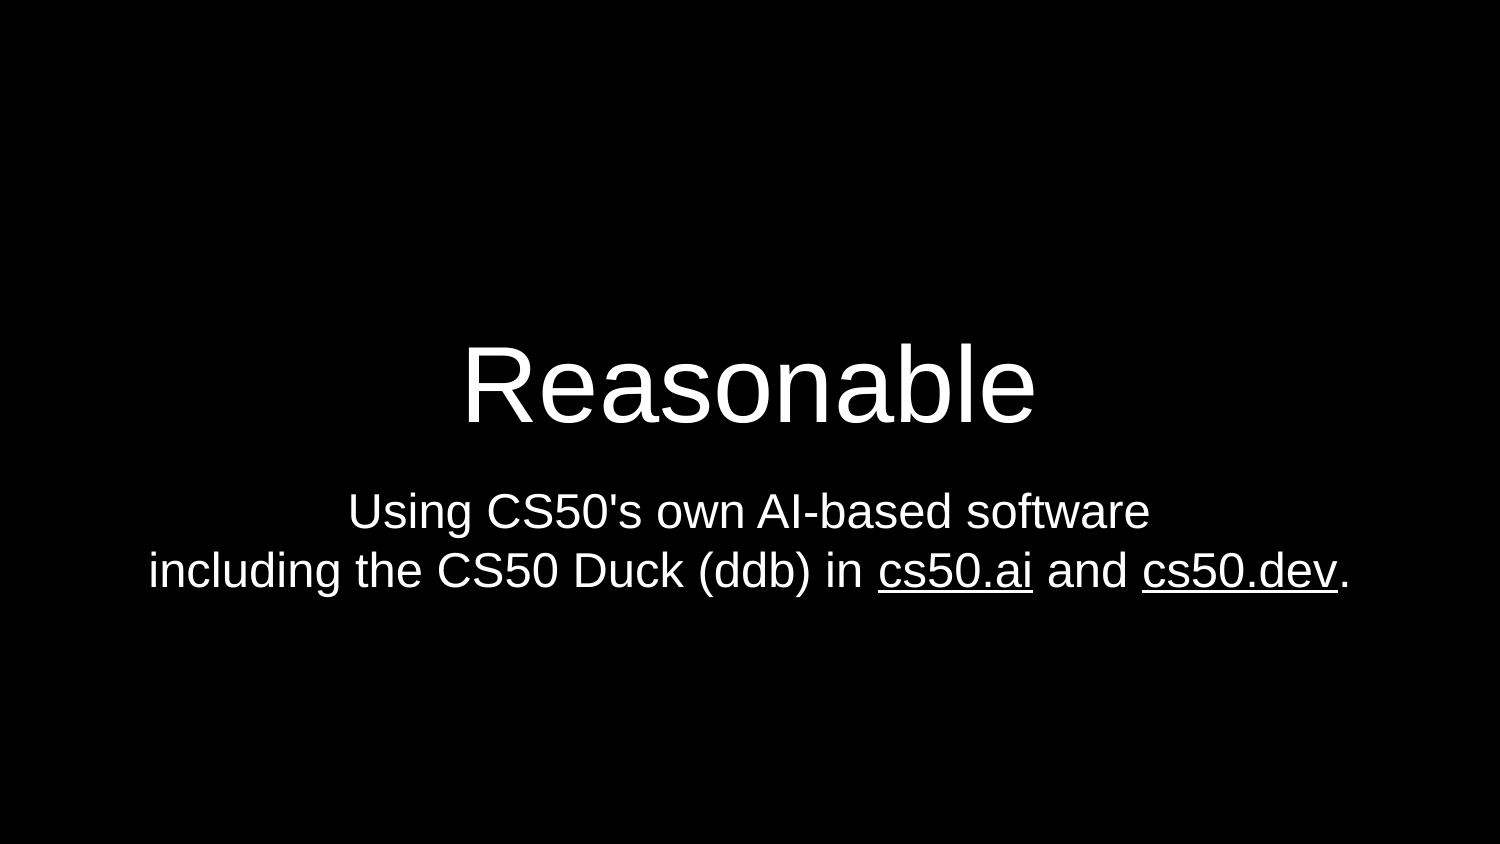

# Reasonable
Using CS50's own AI-based software
including the CS50 Duck (ddb) in cs50.ai and cs50.dev.